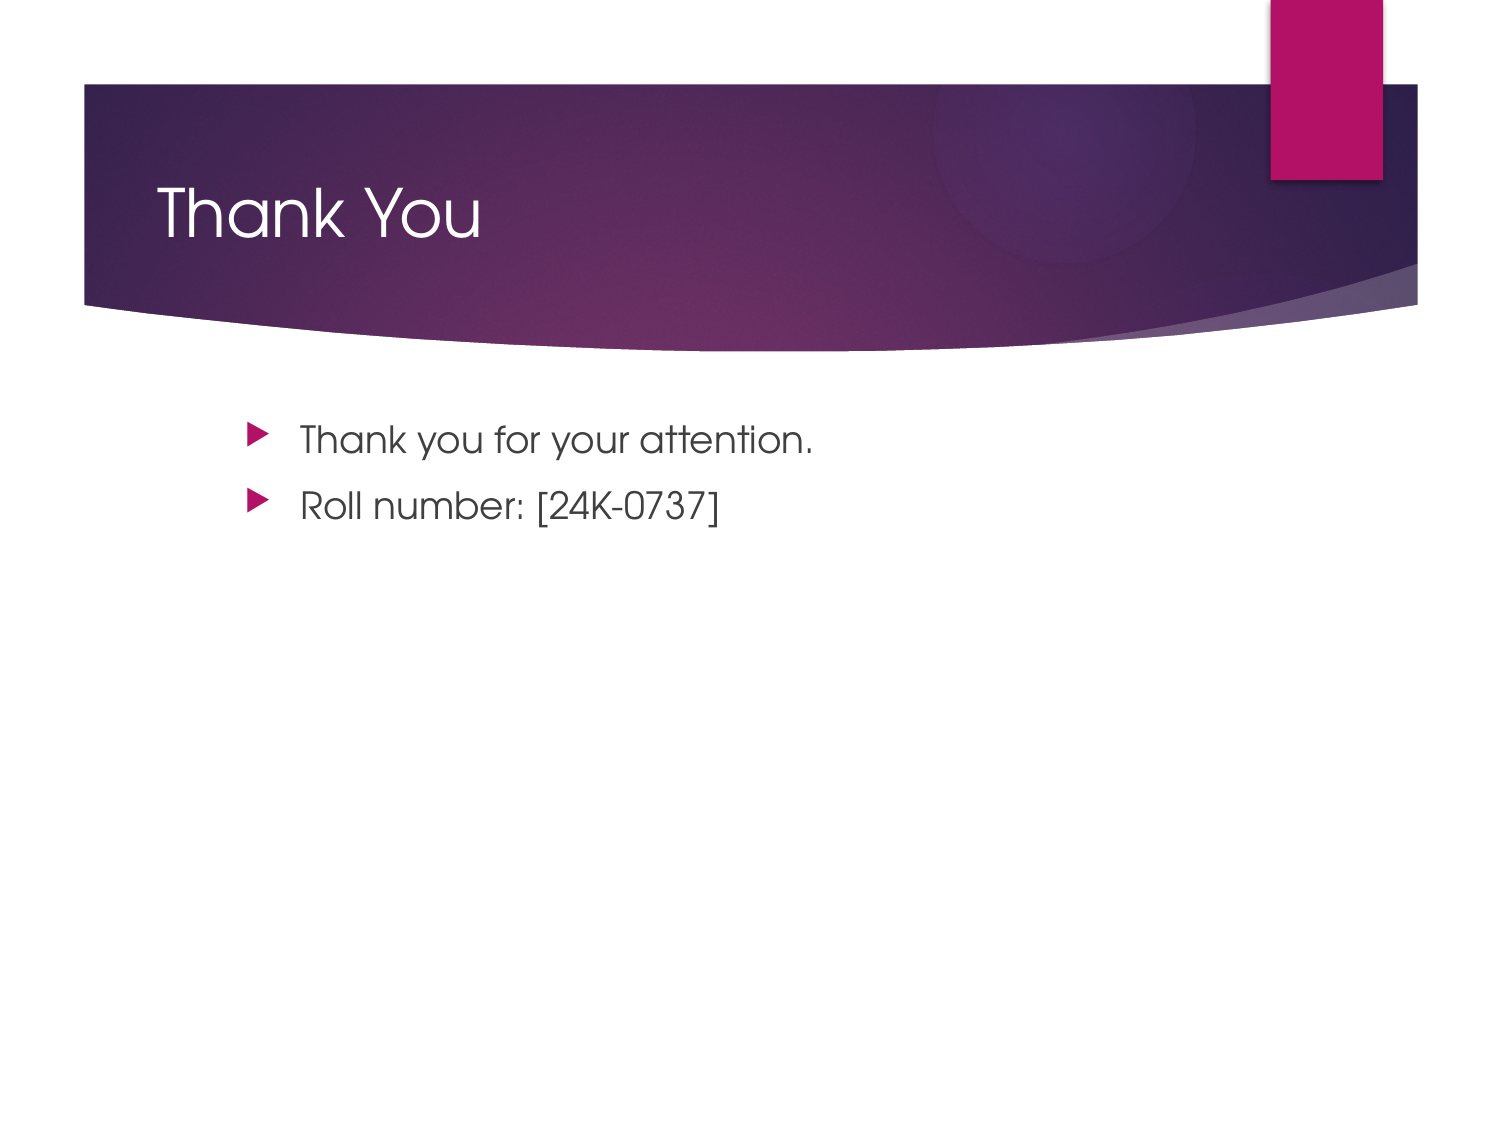

# Thank You
Thank you for your attention.
Roll number: [24K-0737]